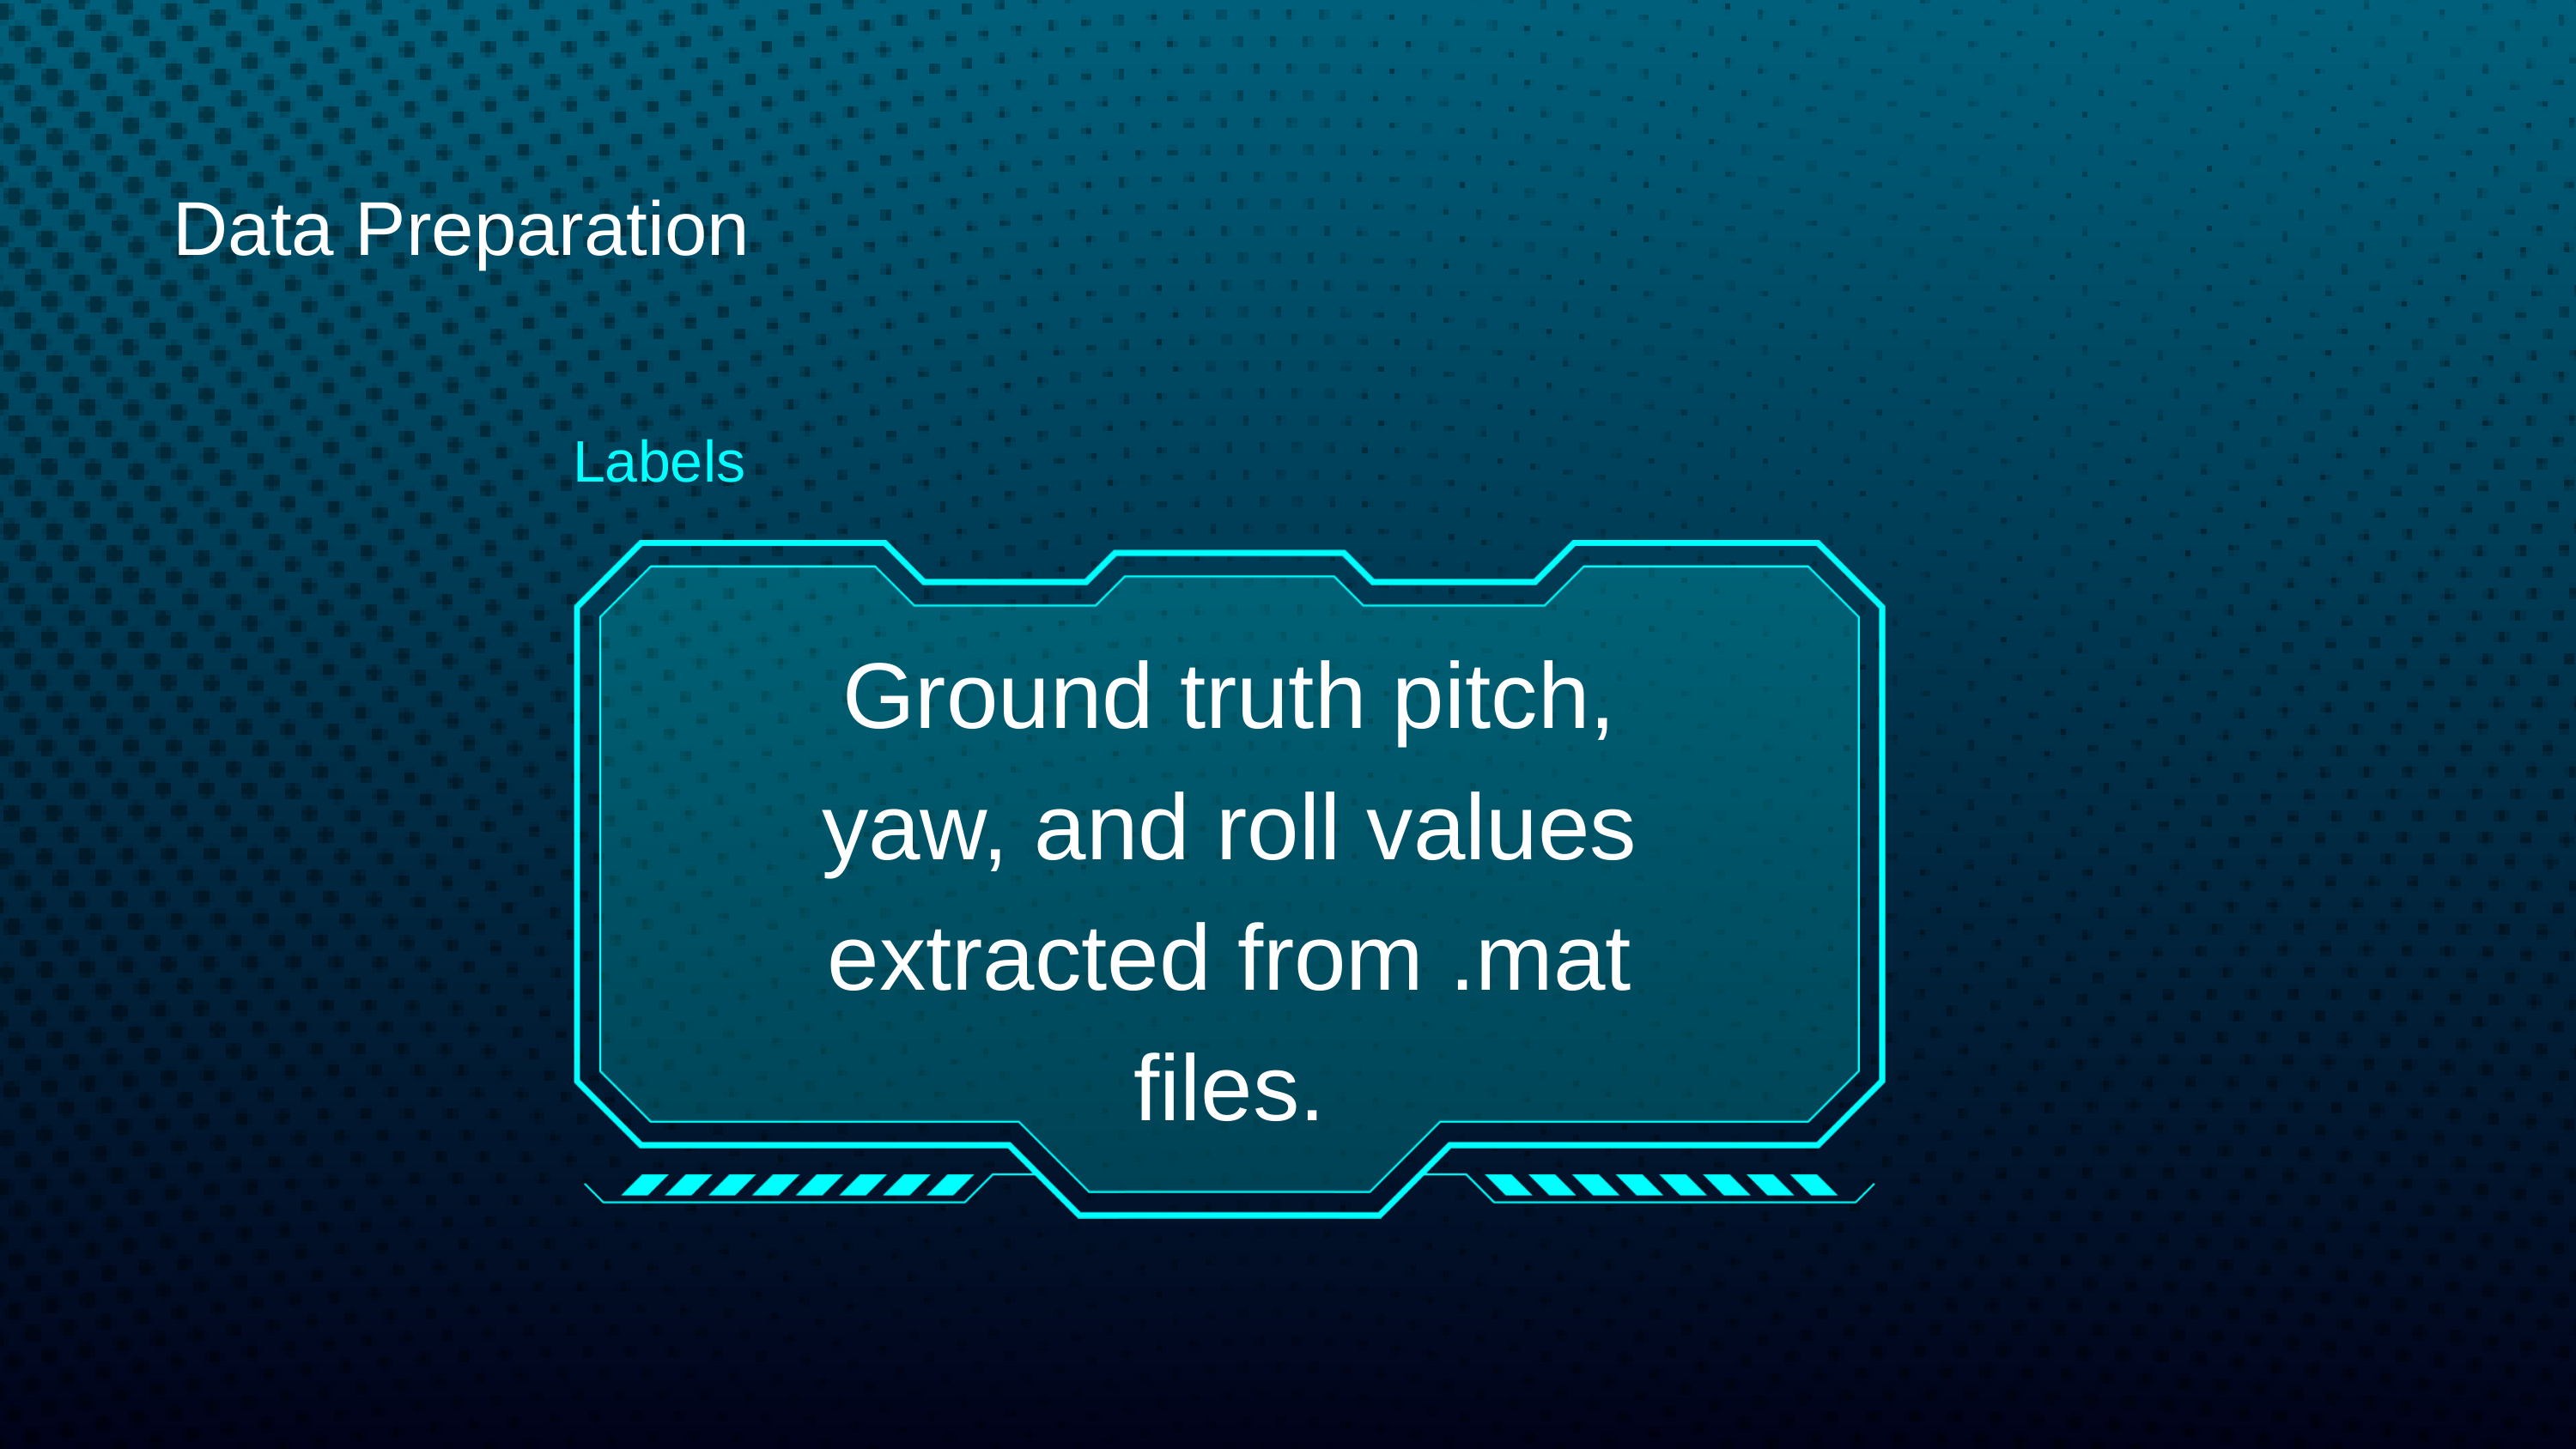

Data Preparation

Labels

Ground truth pitch, yaw, and roll values extracted from .mat files.